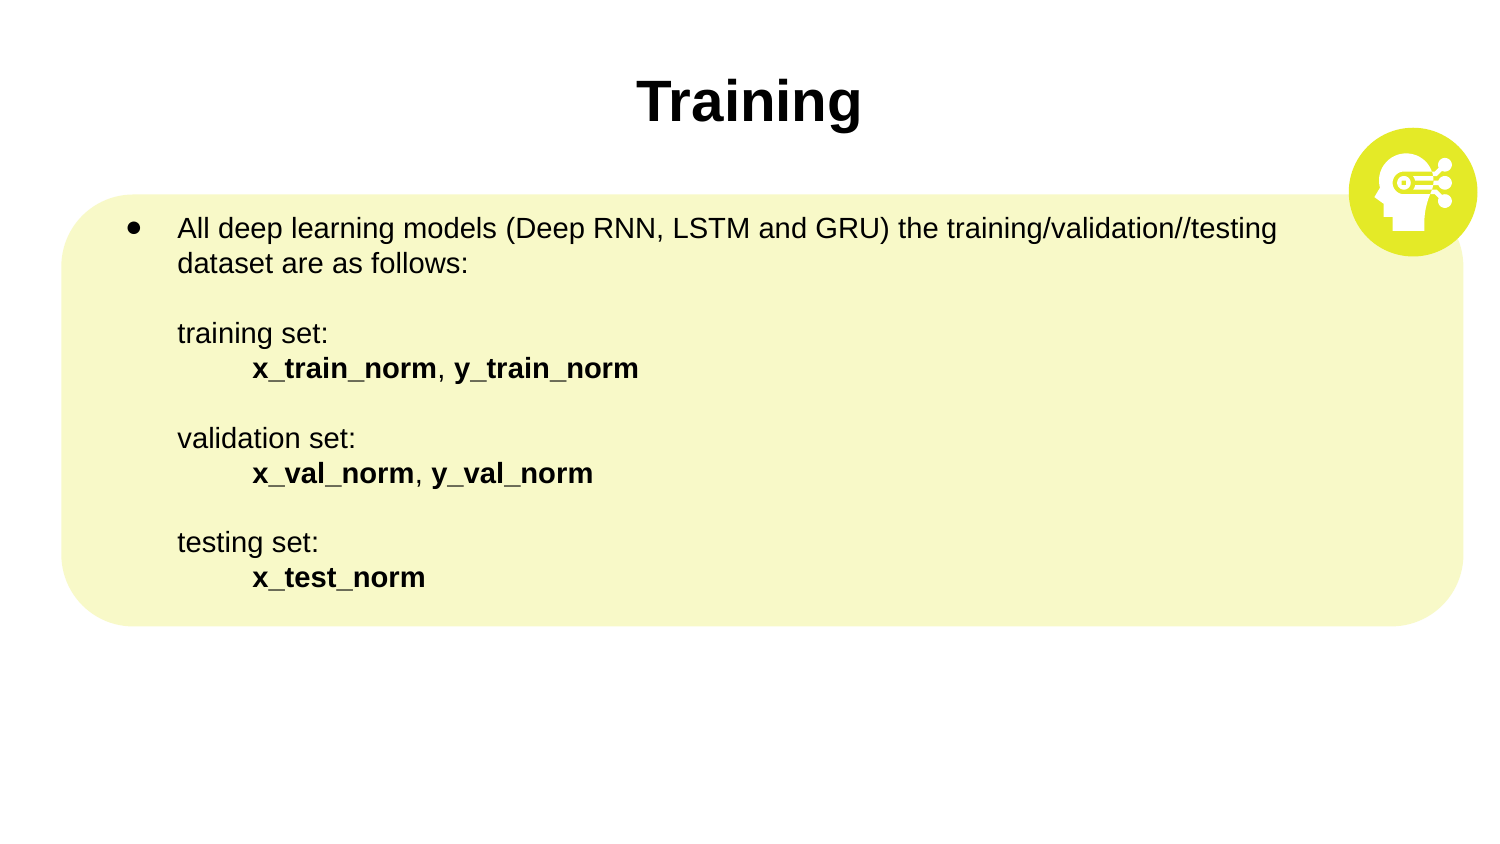

# Training

All deep learning models (Deep RNN, LSTM and GRU) the training/validation//testing dataset are as follows:

training set:
	x_train_norm, y_train_norm

validation set:
x_val_norm, y_val_norm

testing set:
	x_test_norm